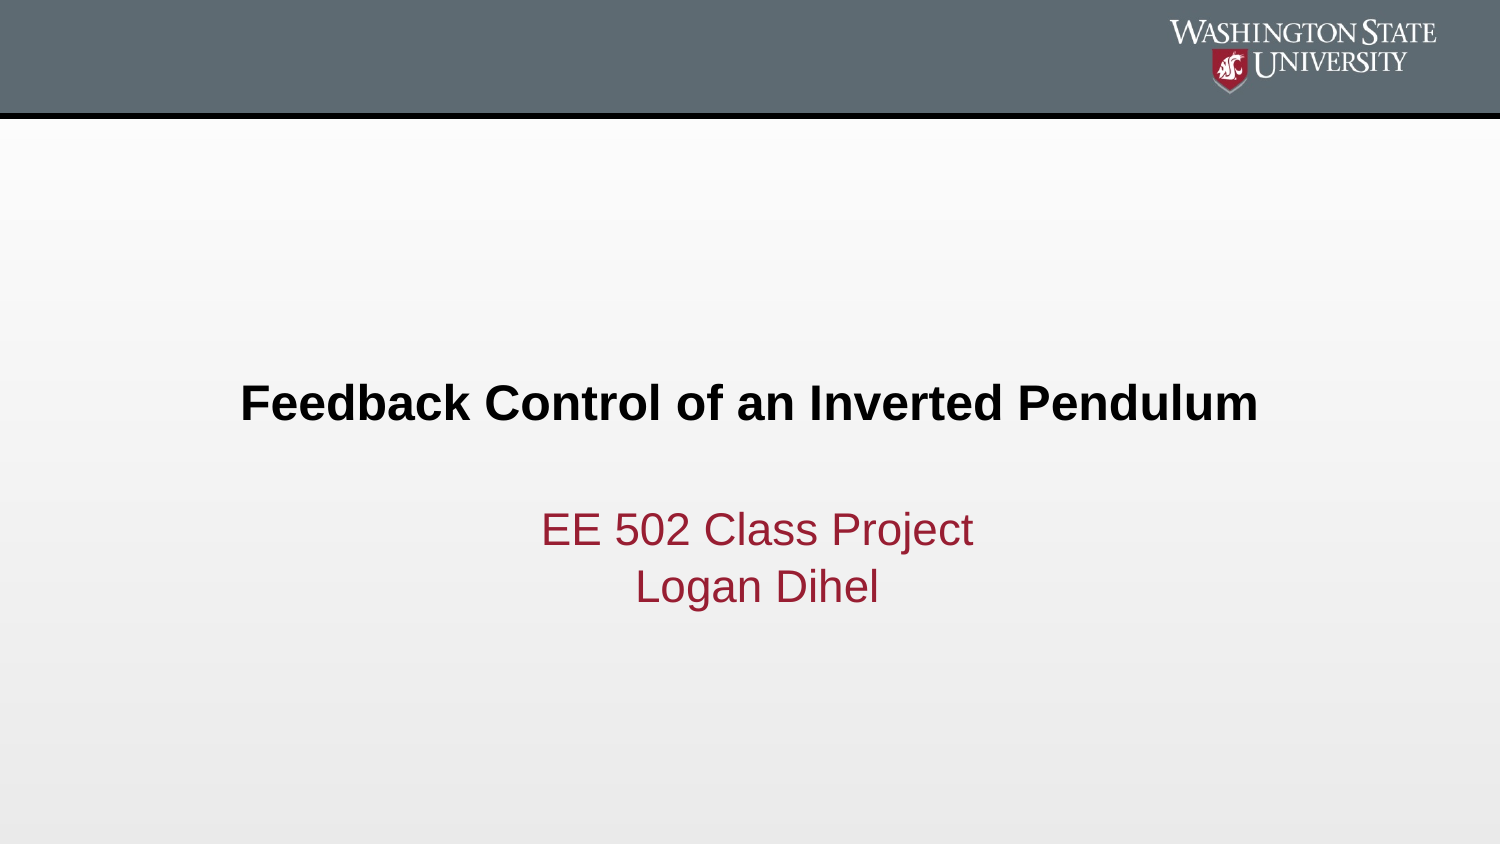

# Feedback Control of an Inverted Pendulum
EE 502 Class Project
Logan Dihel